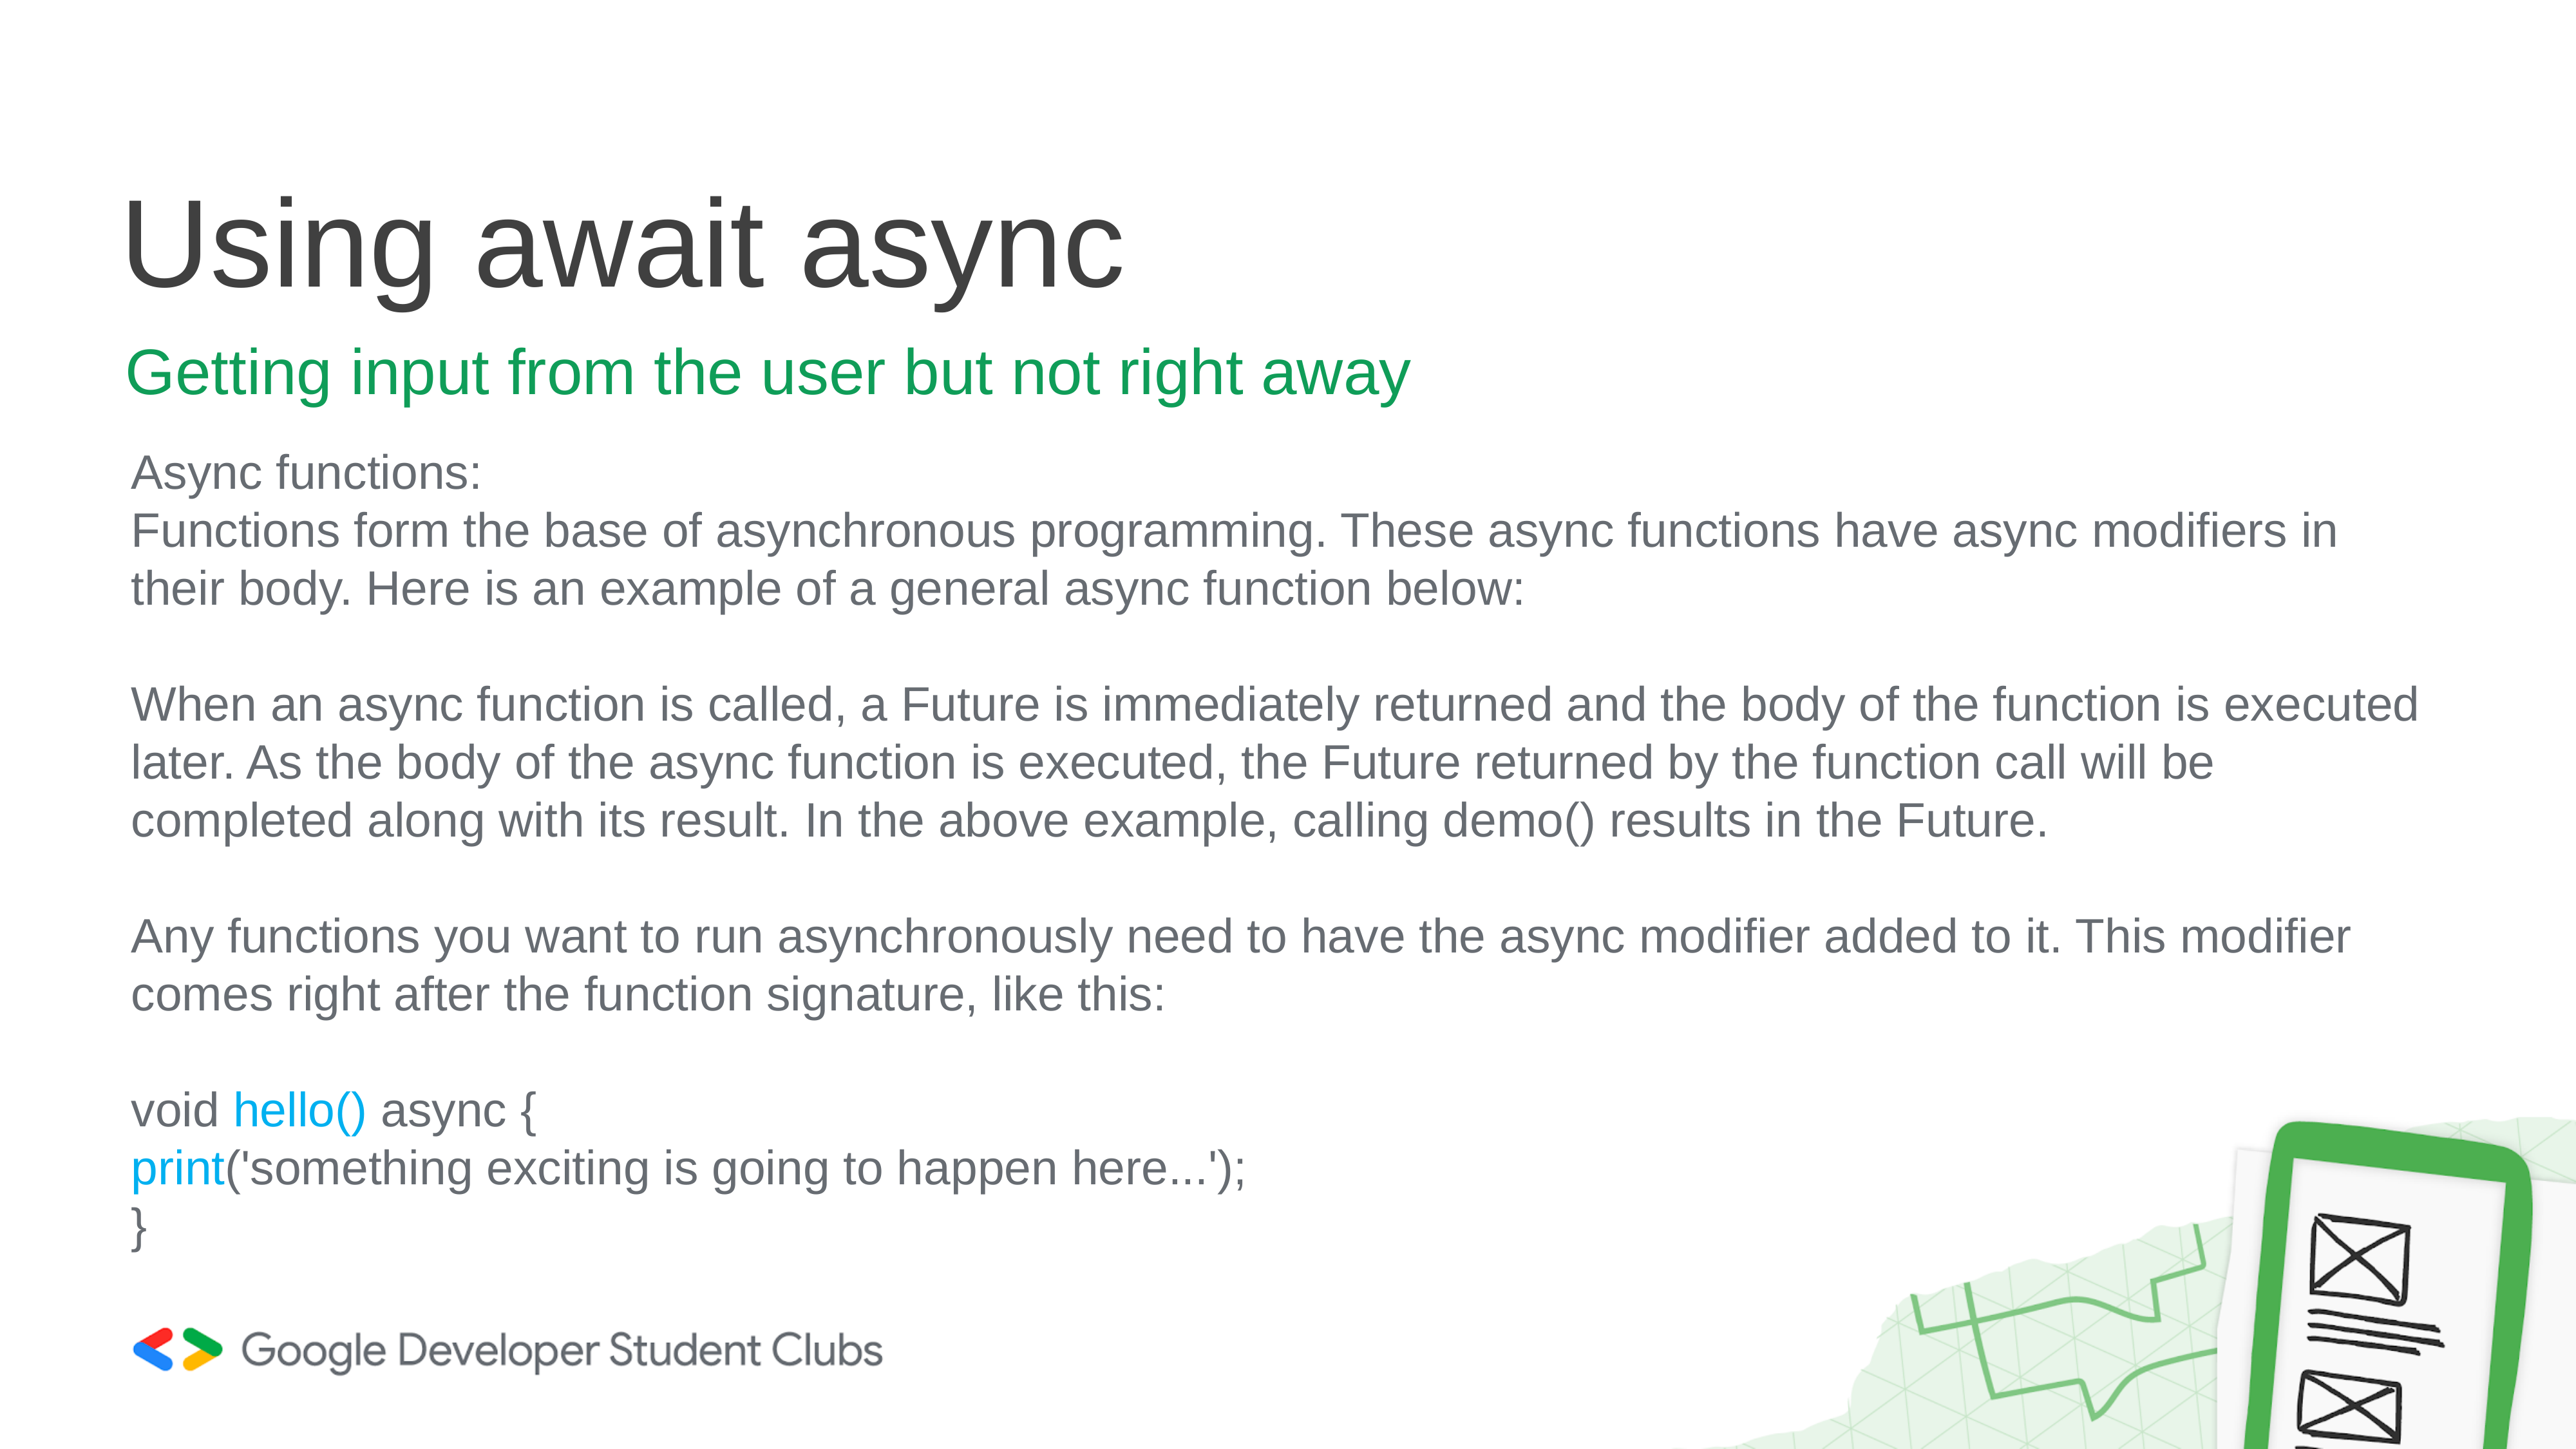

# Using await async
Getting input from the user but not right away
Async functions:
Functions form the base of asynchronous programming. These async functions have async modifiers in their body. Here is an example of a general async function below:

When an async function is called, a Future is immediately returned and the body of the function is executed later. As the body of the async function is executed, the Future returned by the function call will be completed along with its result. In the above example, calling demo() results in the Future.

Any functions you want to run asynchronously need to have the async modifier added to it. This modifier comes right after the function signature, like this:

void hello() async {
print('something exciting is going to happen here...');
}